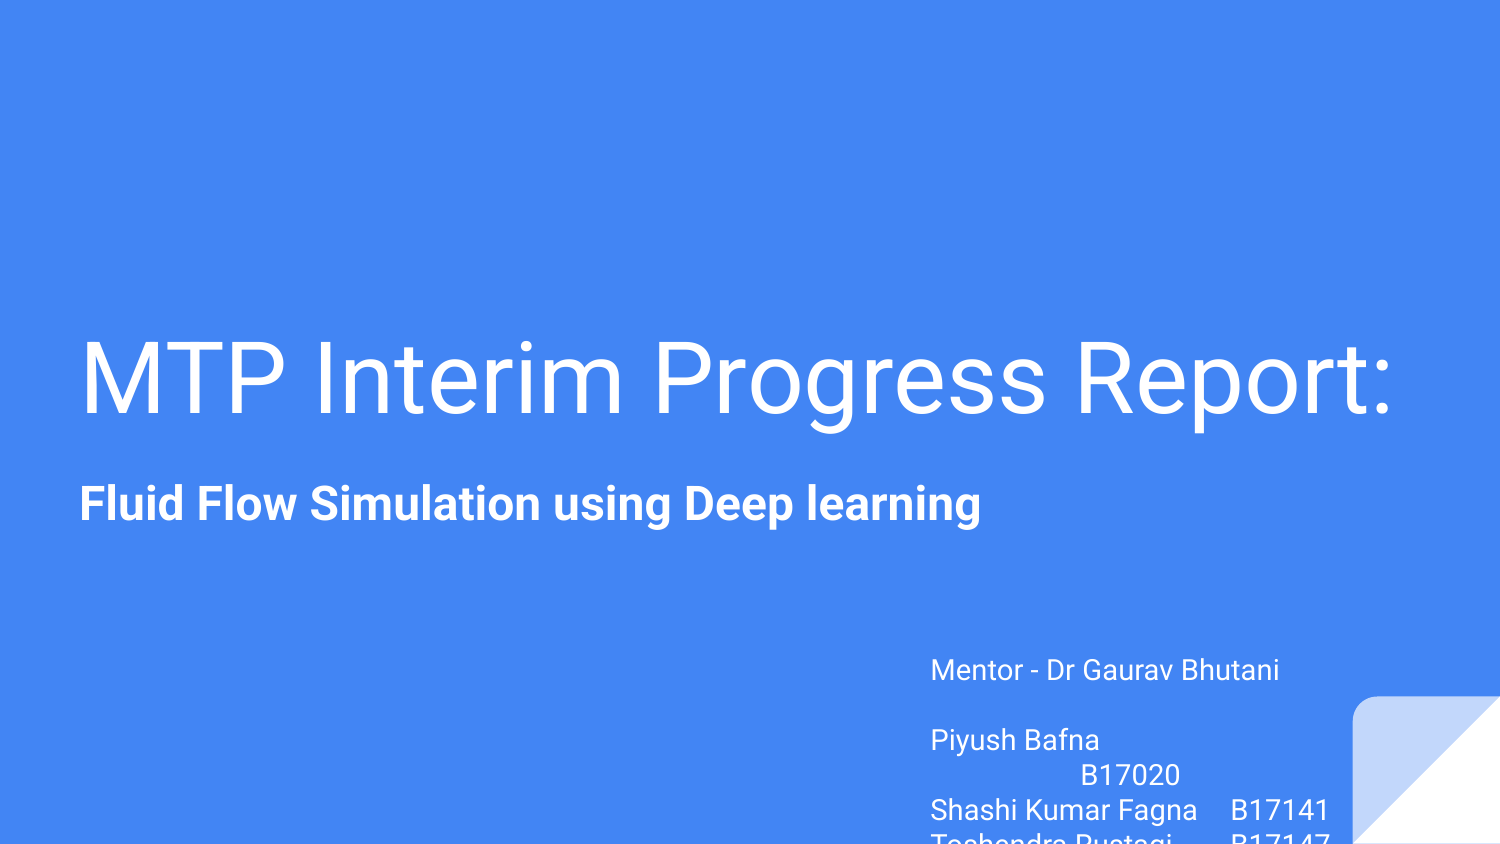

# MTP Interim Progress Report:

Fluid Flow Simulation using Deep learning
Mentor - Dr Gaurav Bhutani

Piyush Bafna  		B17020
Shashi Kumar Fagna    	B17141
Toshendra Rustagi 	B17147